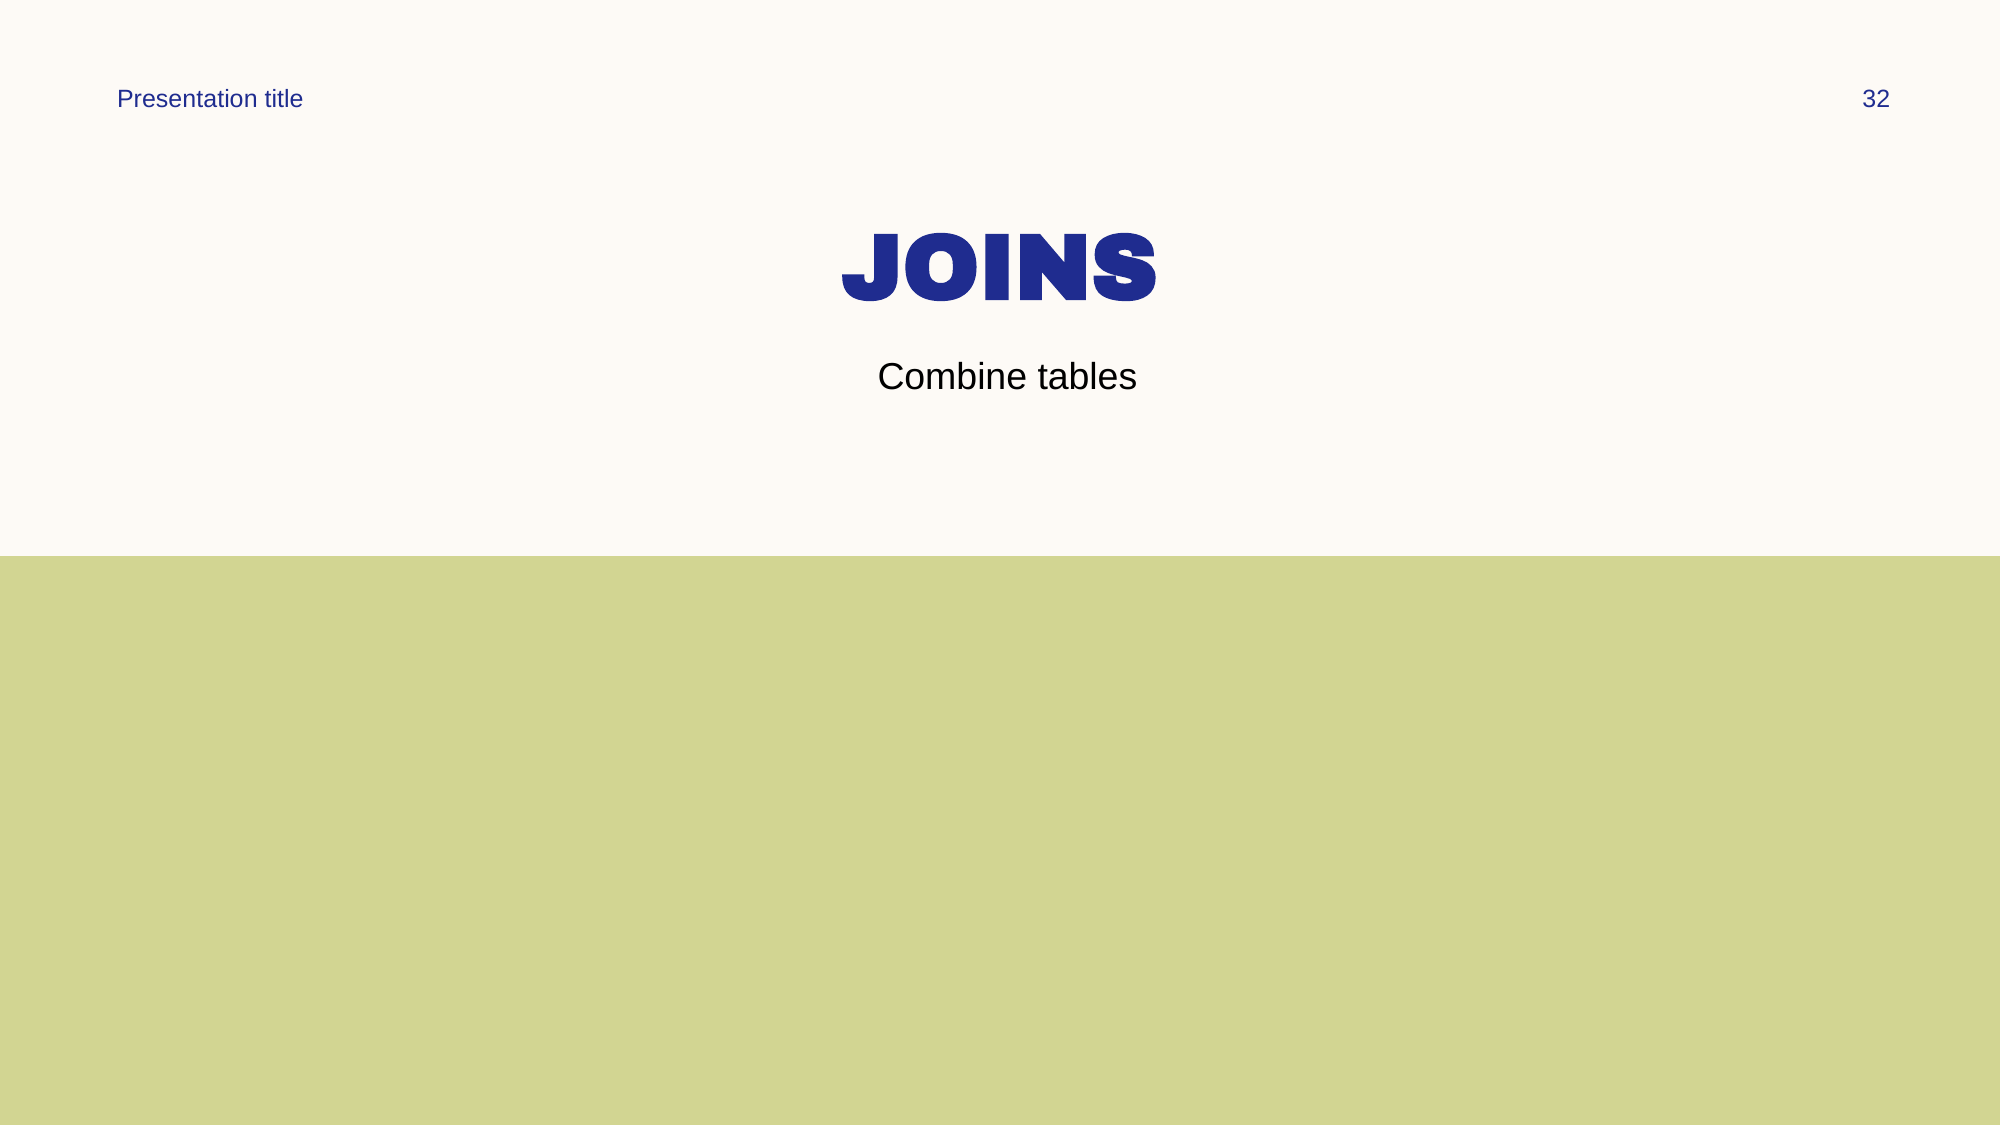

Presentation title
32
# JOINS
Combine tables